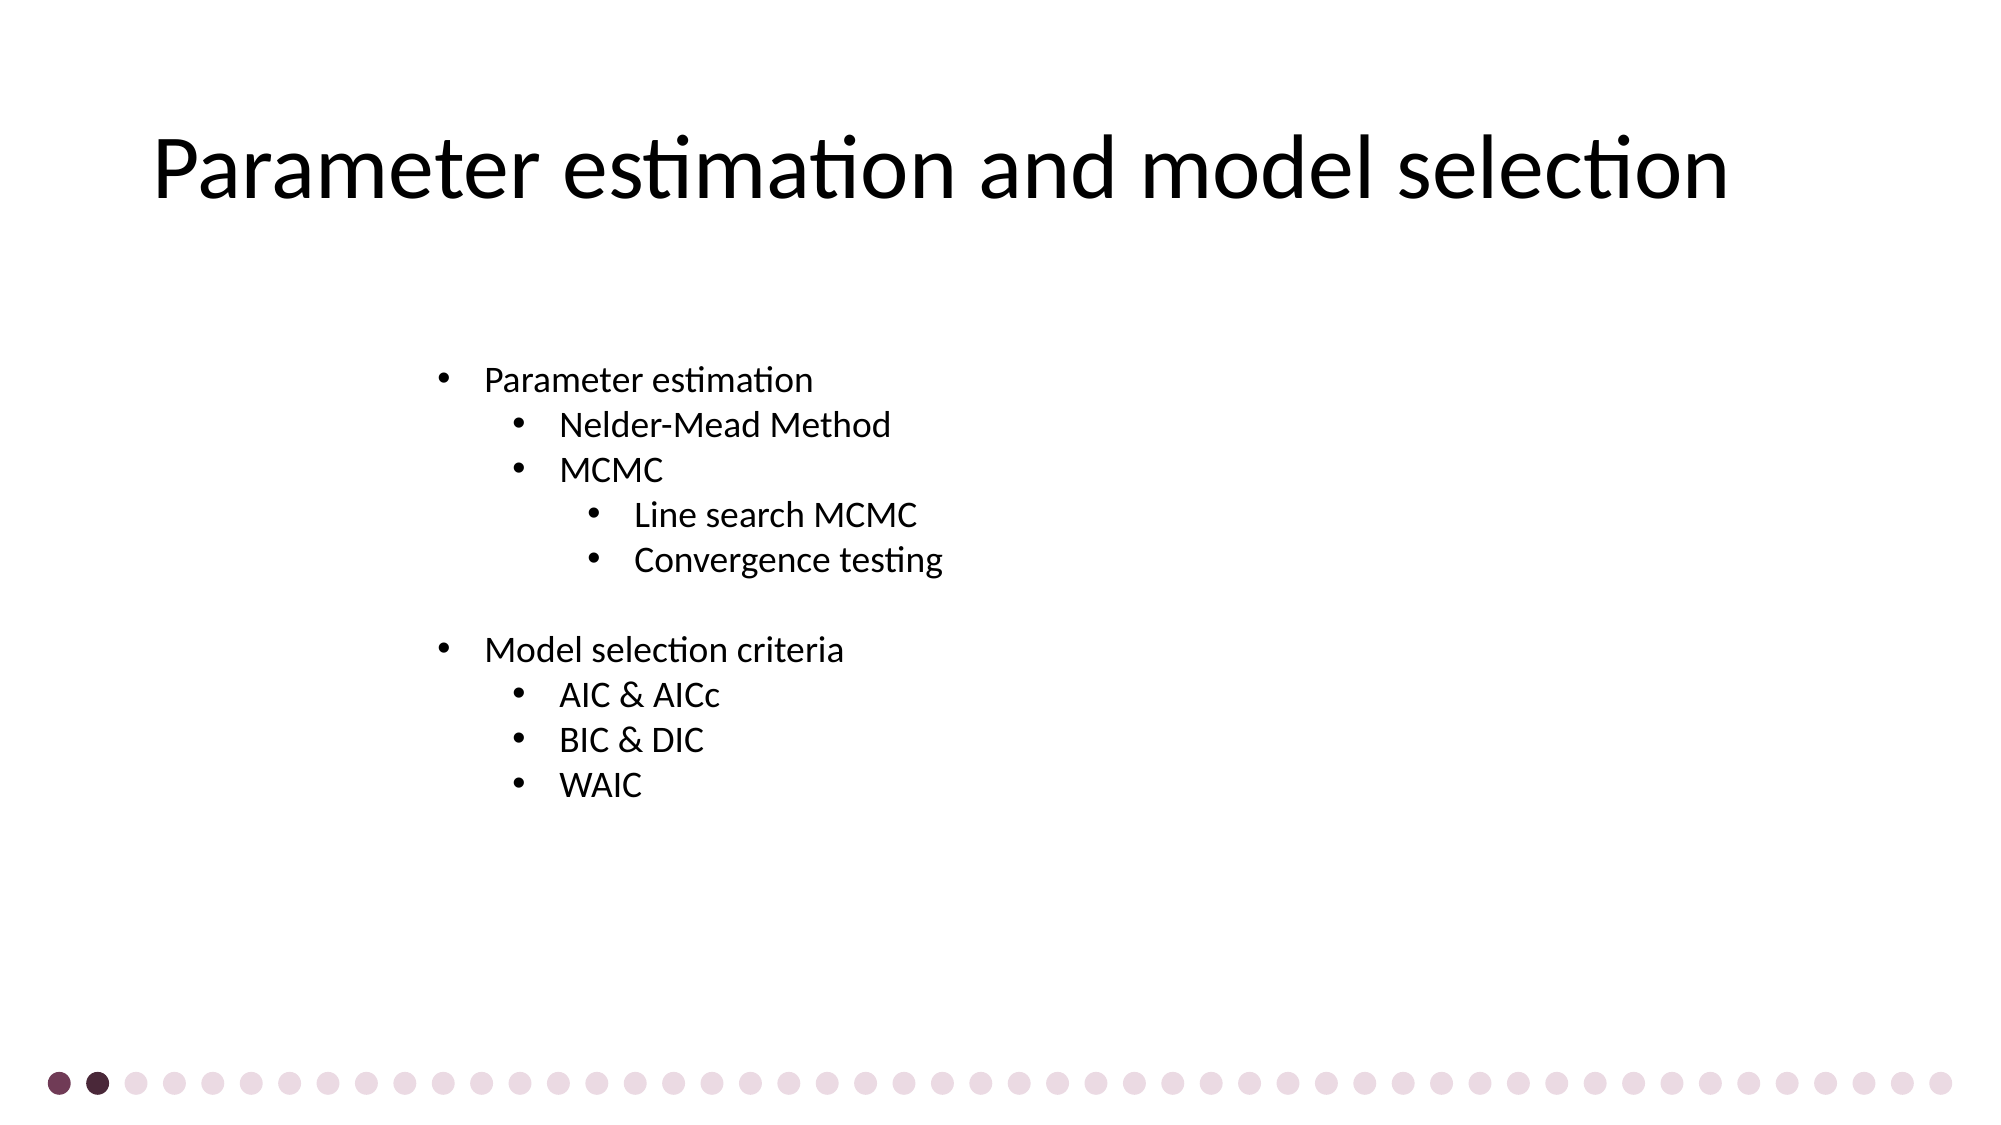

# Parameter estimation and model selection
Parameter estimation
Nelder-Mead Method
MCMC
Line search MCMC
Convergence testing

Model selection criteria
AIC & AICc
BIC & DIC
WAIC